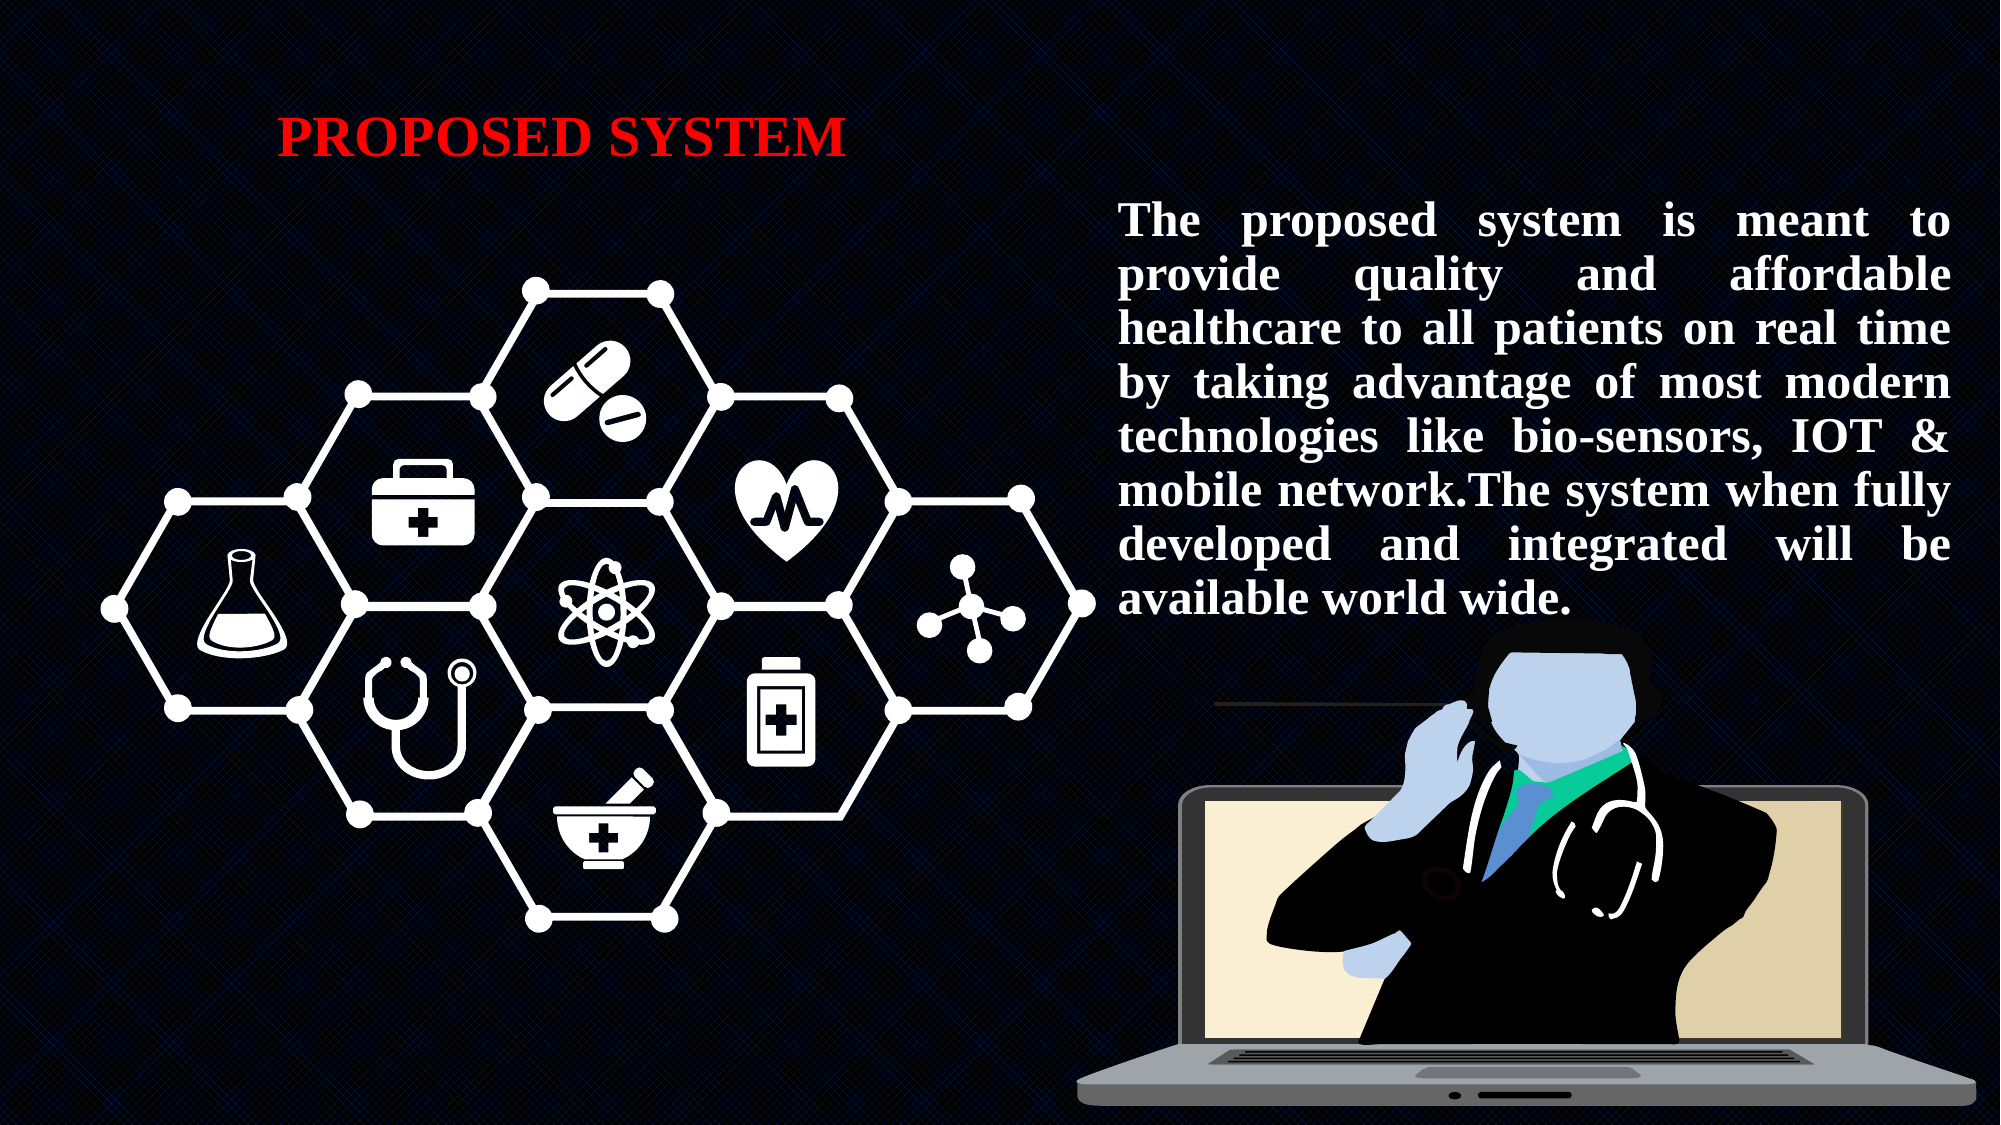

# PROPOSED SYSTEM
The proposed system is meant to provide quality and affordable healthcare to all patients on real time by taking advantage of most modern technologies like bio-sensors, IOT & mobile network.The system when fully developed and integrated will be available world wide.